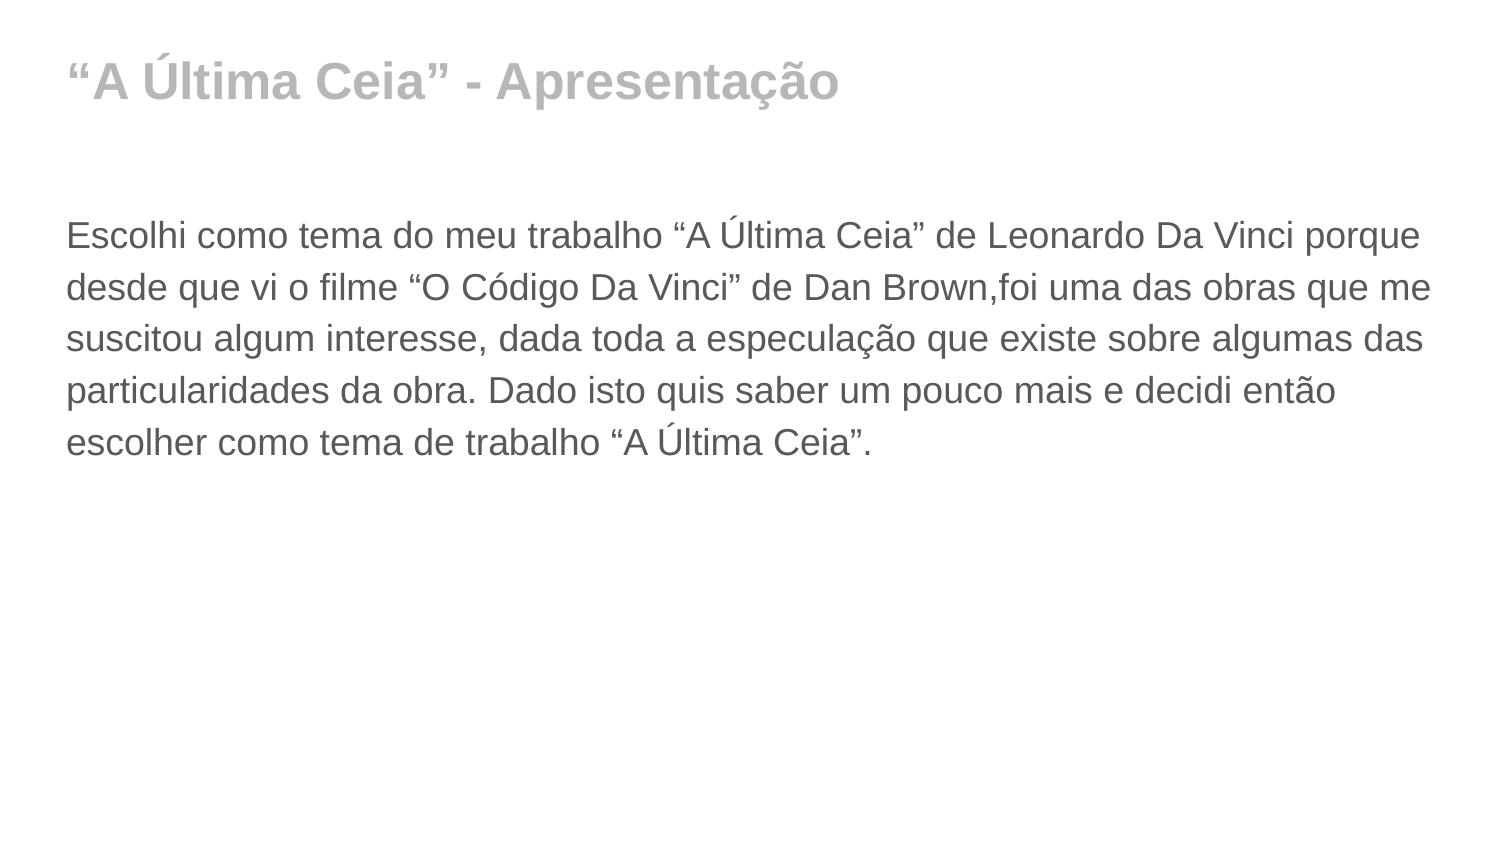

# “A Última Ceia” - Apresentação
Escolhi como tema do meu trabalho “A Última Ceia” de Leonardo Da Vinci porque desde que vi o filme “O Código Da Vinci” de Dan Brown,foi uma das obras que me suscitou algum interesse, dada toda a especulação que existe sobre algumas das particularidades da obra. Dado isto quis saber um pouco mais e decidi então escolher como tema de trabalho “A Última Ceia”.